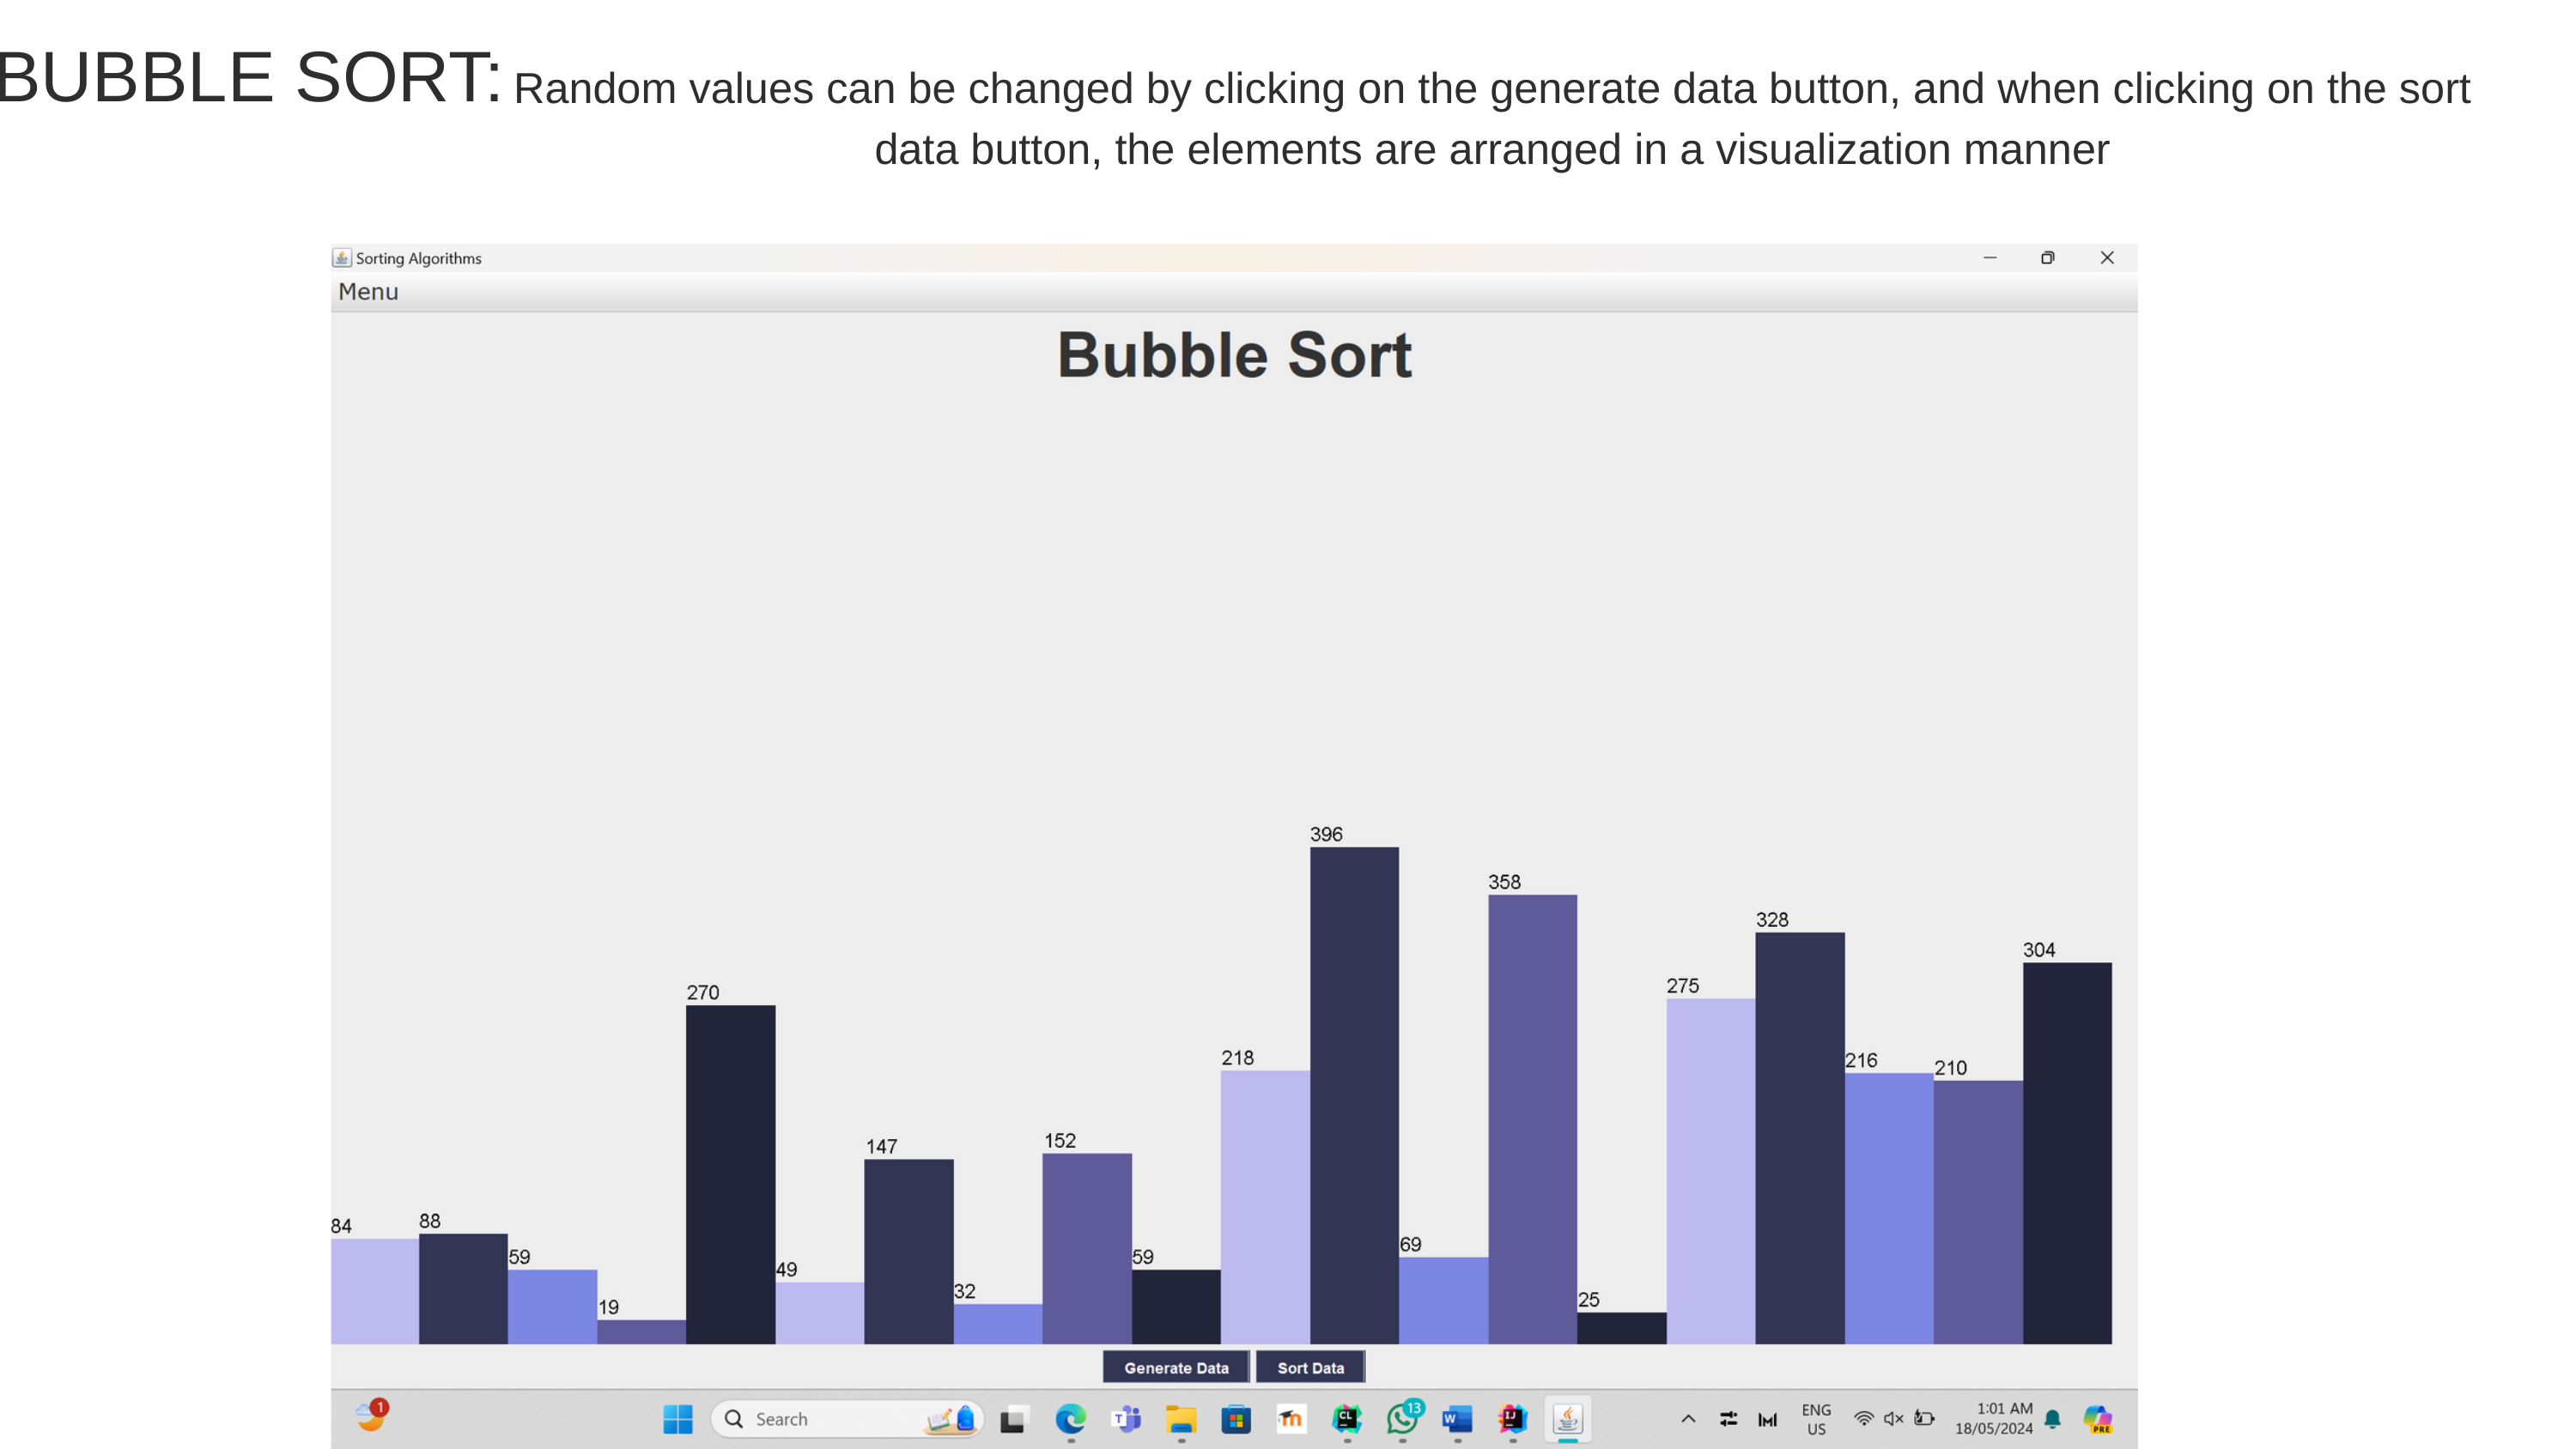

BUBBLE SORT:
Random values ​​can be changed by clicking on the generate data button, and when clicking on the sort data button, the elements are arranged in a visualization manner